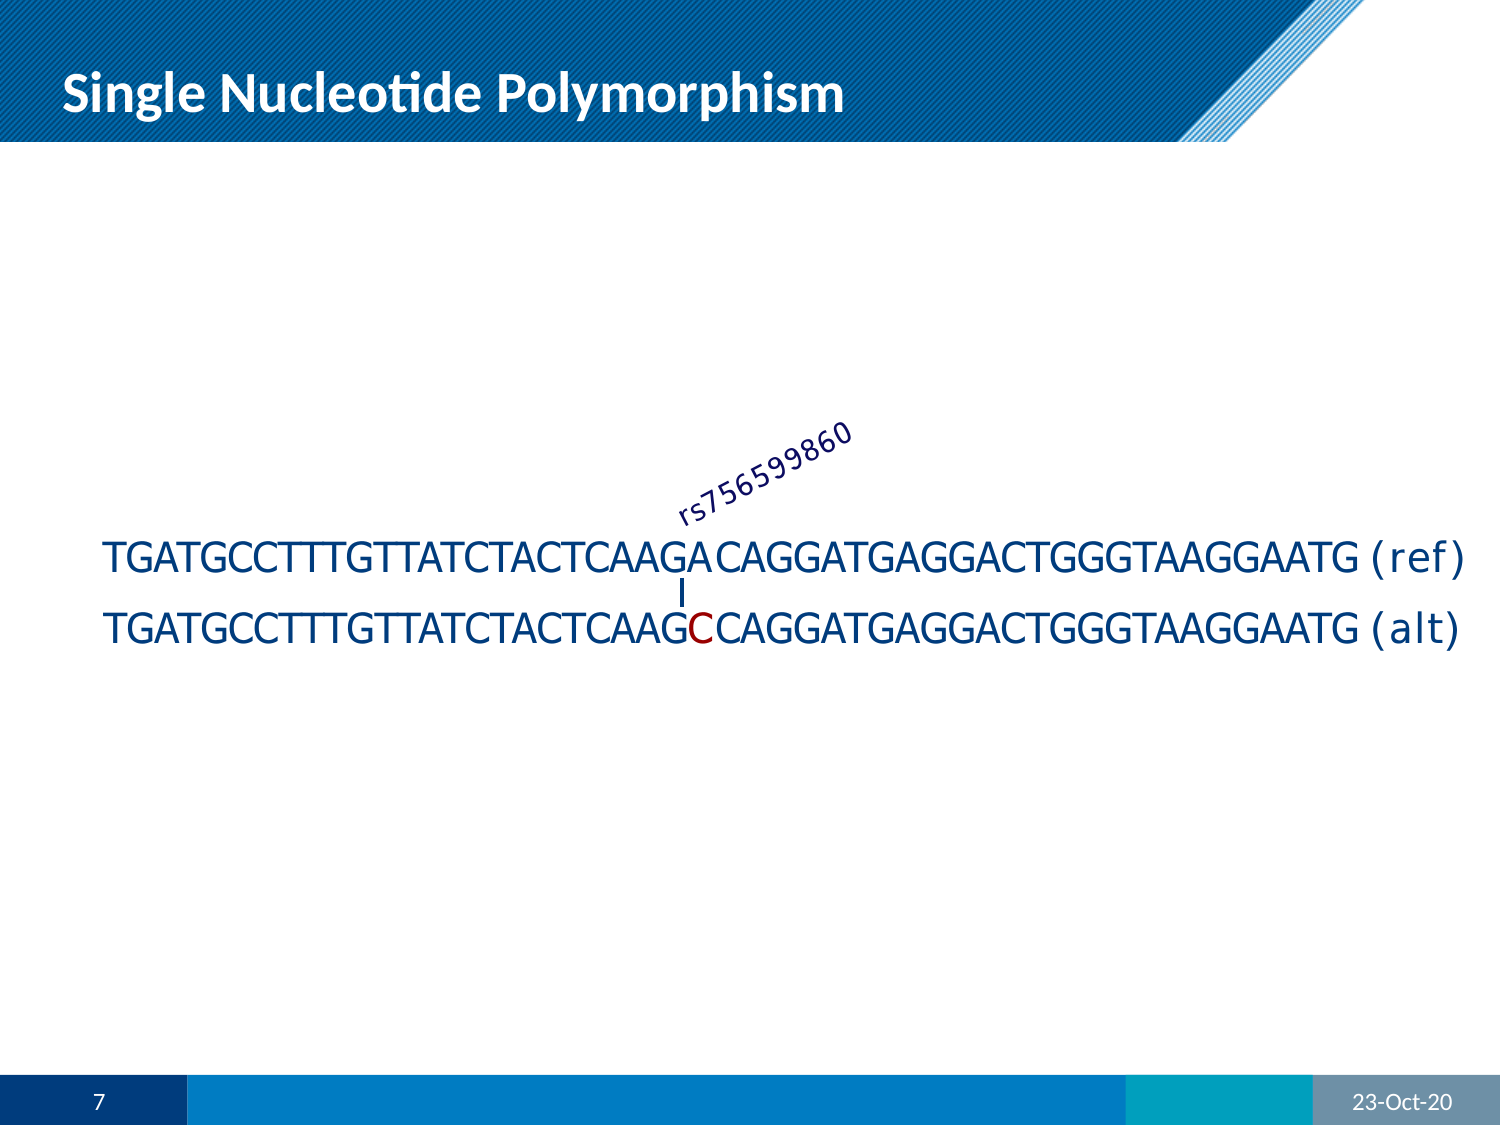

Single Nucleotide Polymorphism
rs756599860
TGATGCCTTTGTTATCTACTCAAGACAGGATGAGGACTGGGTAAGGAATG (ref)
TGATGCCTTTGTTATCTACTCAAGCCAGGATGAGGACTGGGTAAGGAATG (alt)
7
23-Oct-20